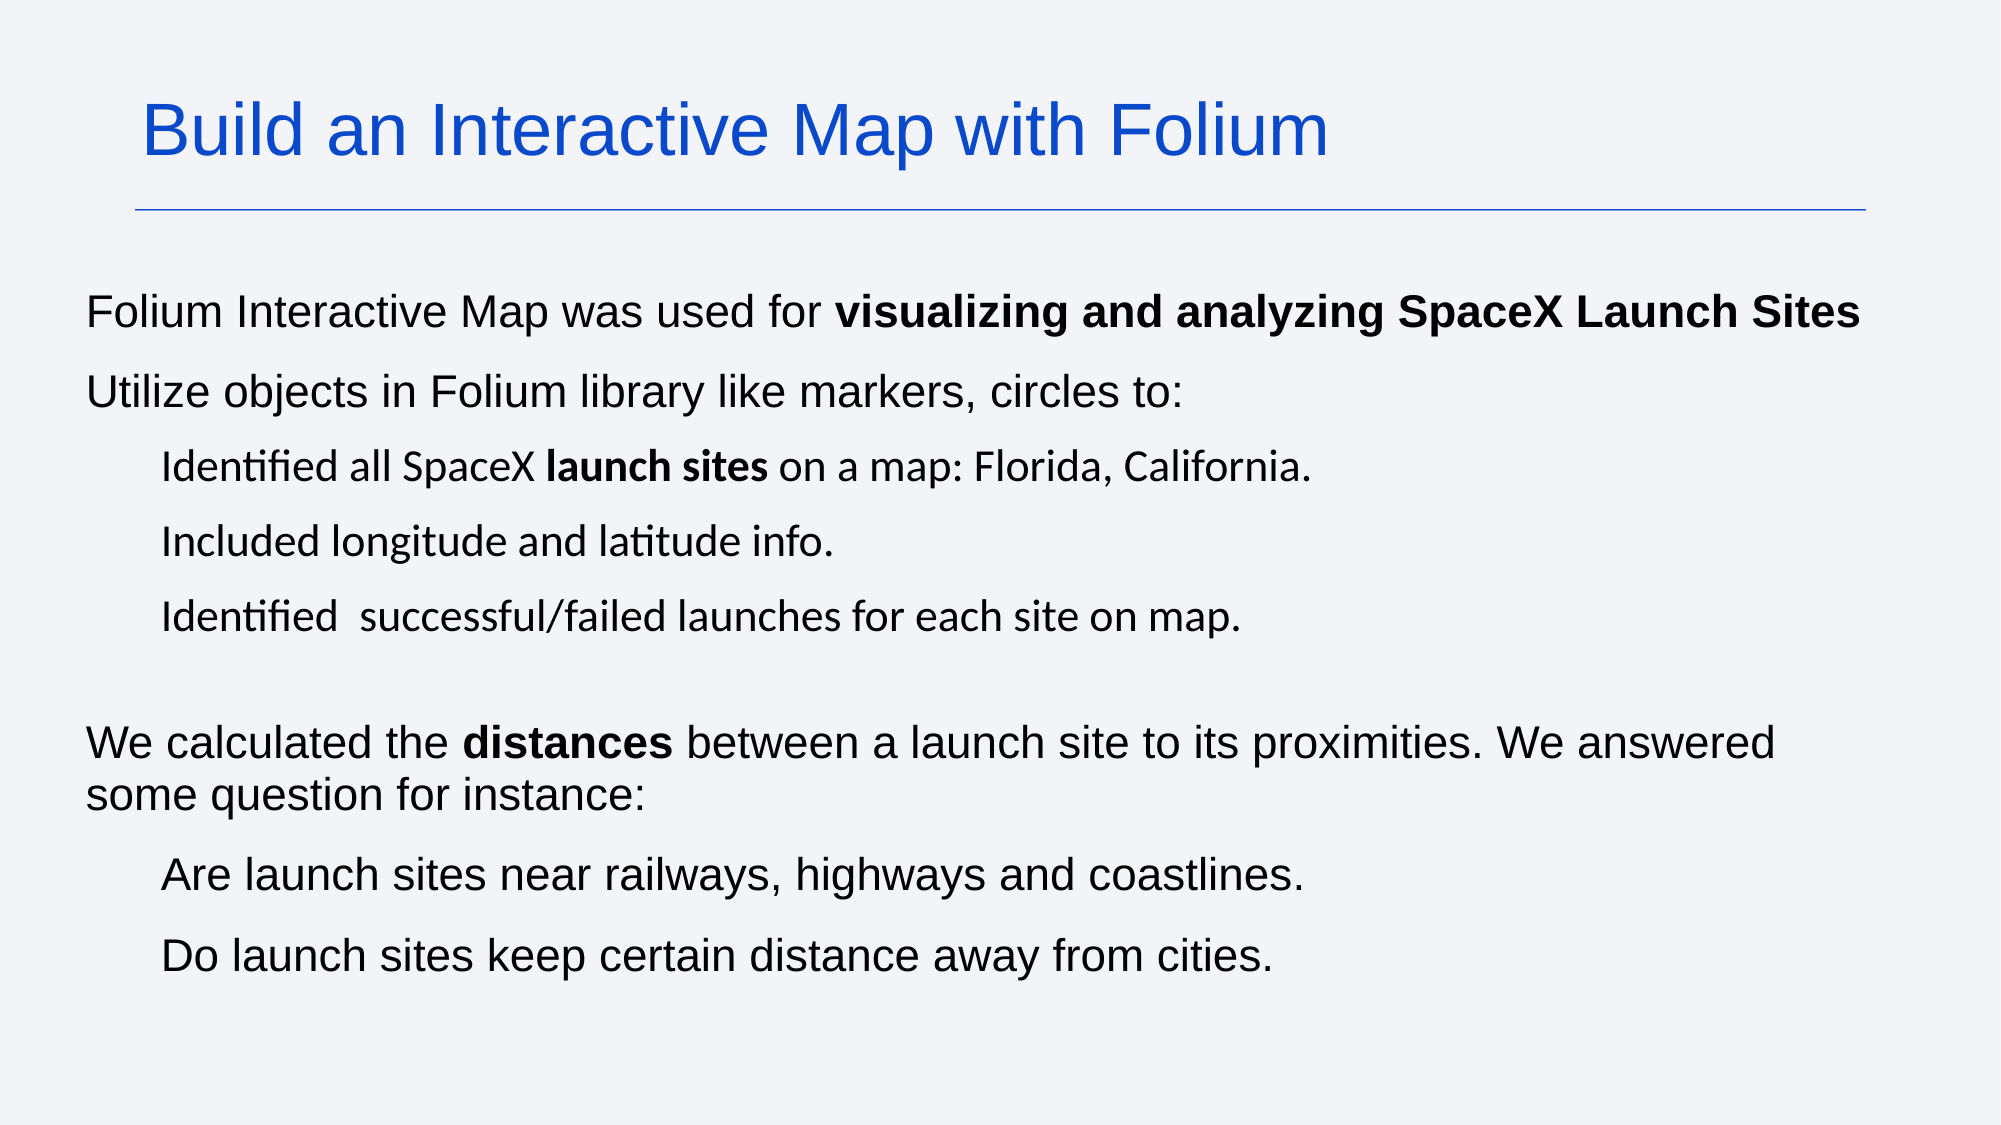

Build an Interactive Map with Folium
Folium Interactive Map was used for visualizing and analyzing SpaceX Launch Sites
Utilize objects in Folium library like markers, circles to:
Identified all SpaceX launch sites on a map: Florida, California.
Included longitude and latitude info.
Identified  successful/failed launches for each site on map.

We calculated the distances between a launch site to its proximities. We answered some question for instance:
Are launch sites near railways, highways and coastlines.
Do launch sites keep certain distance away from cities.
13